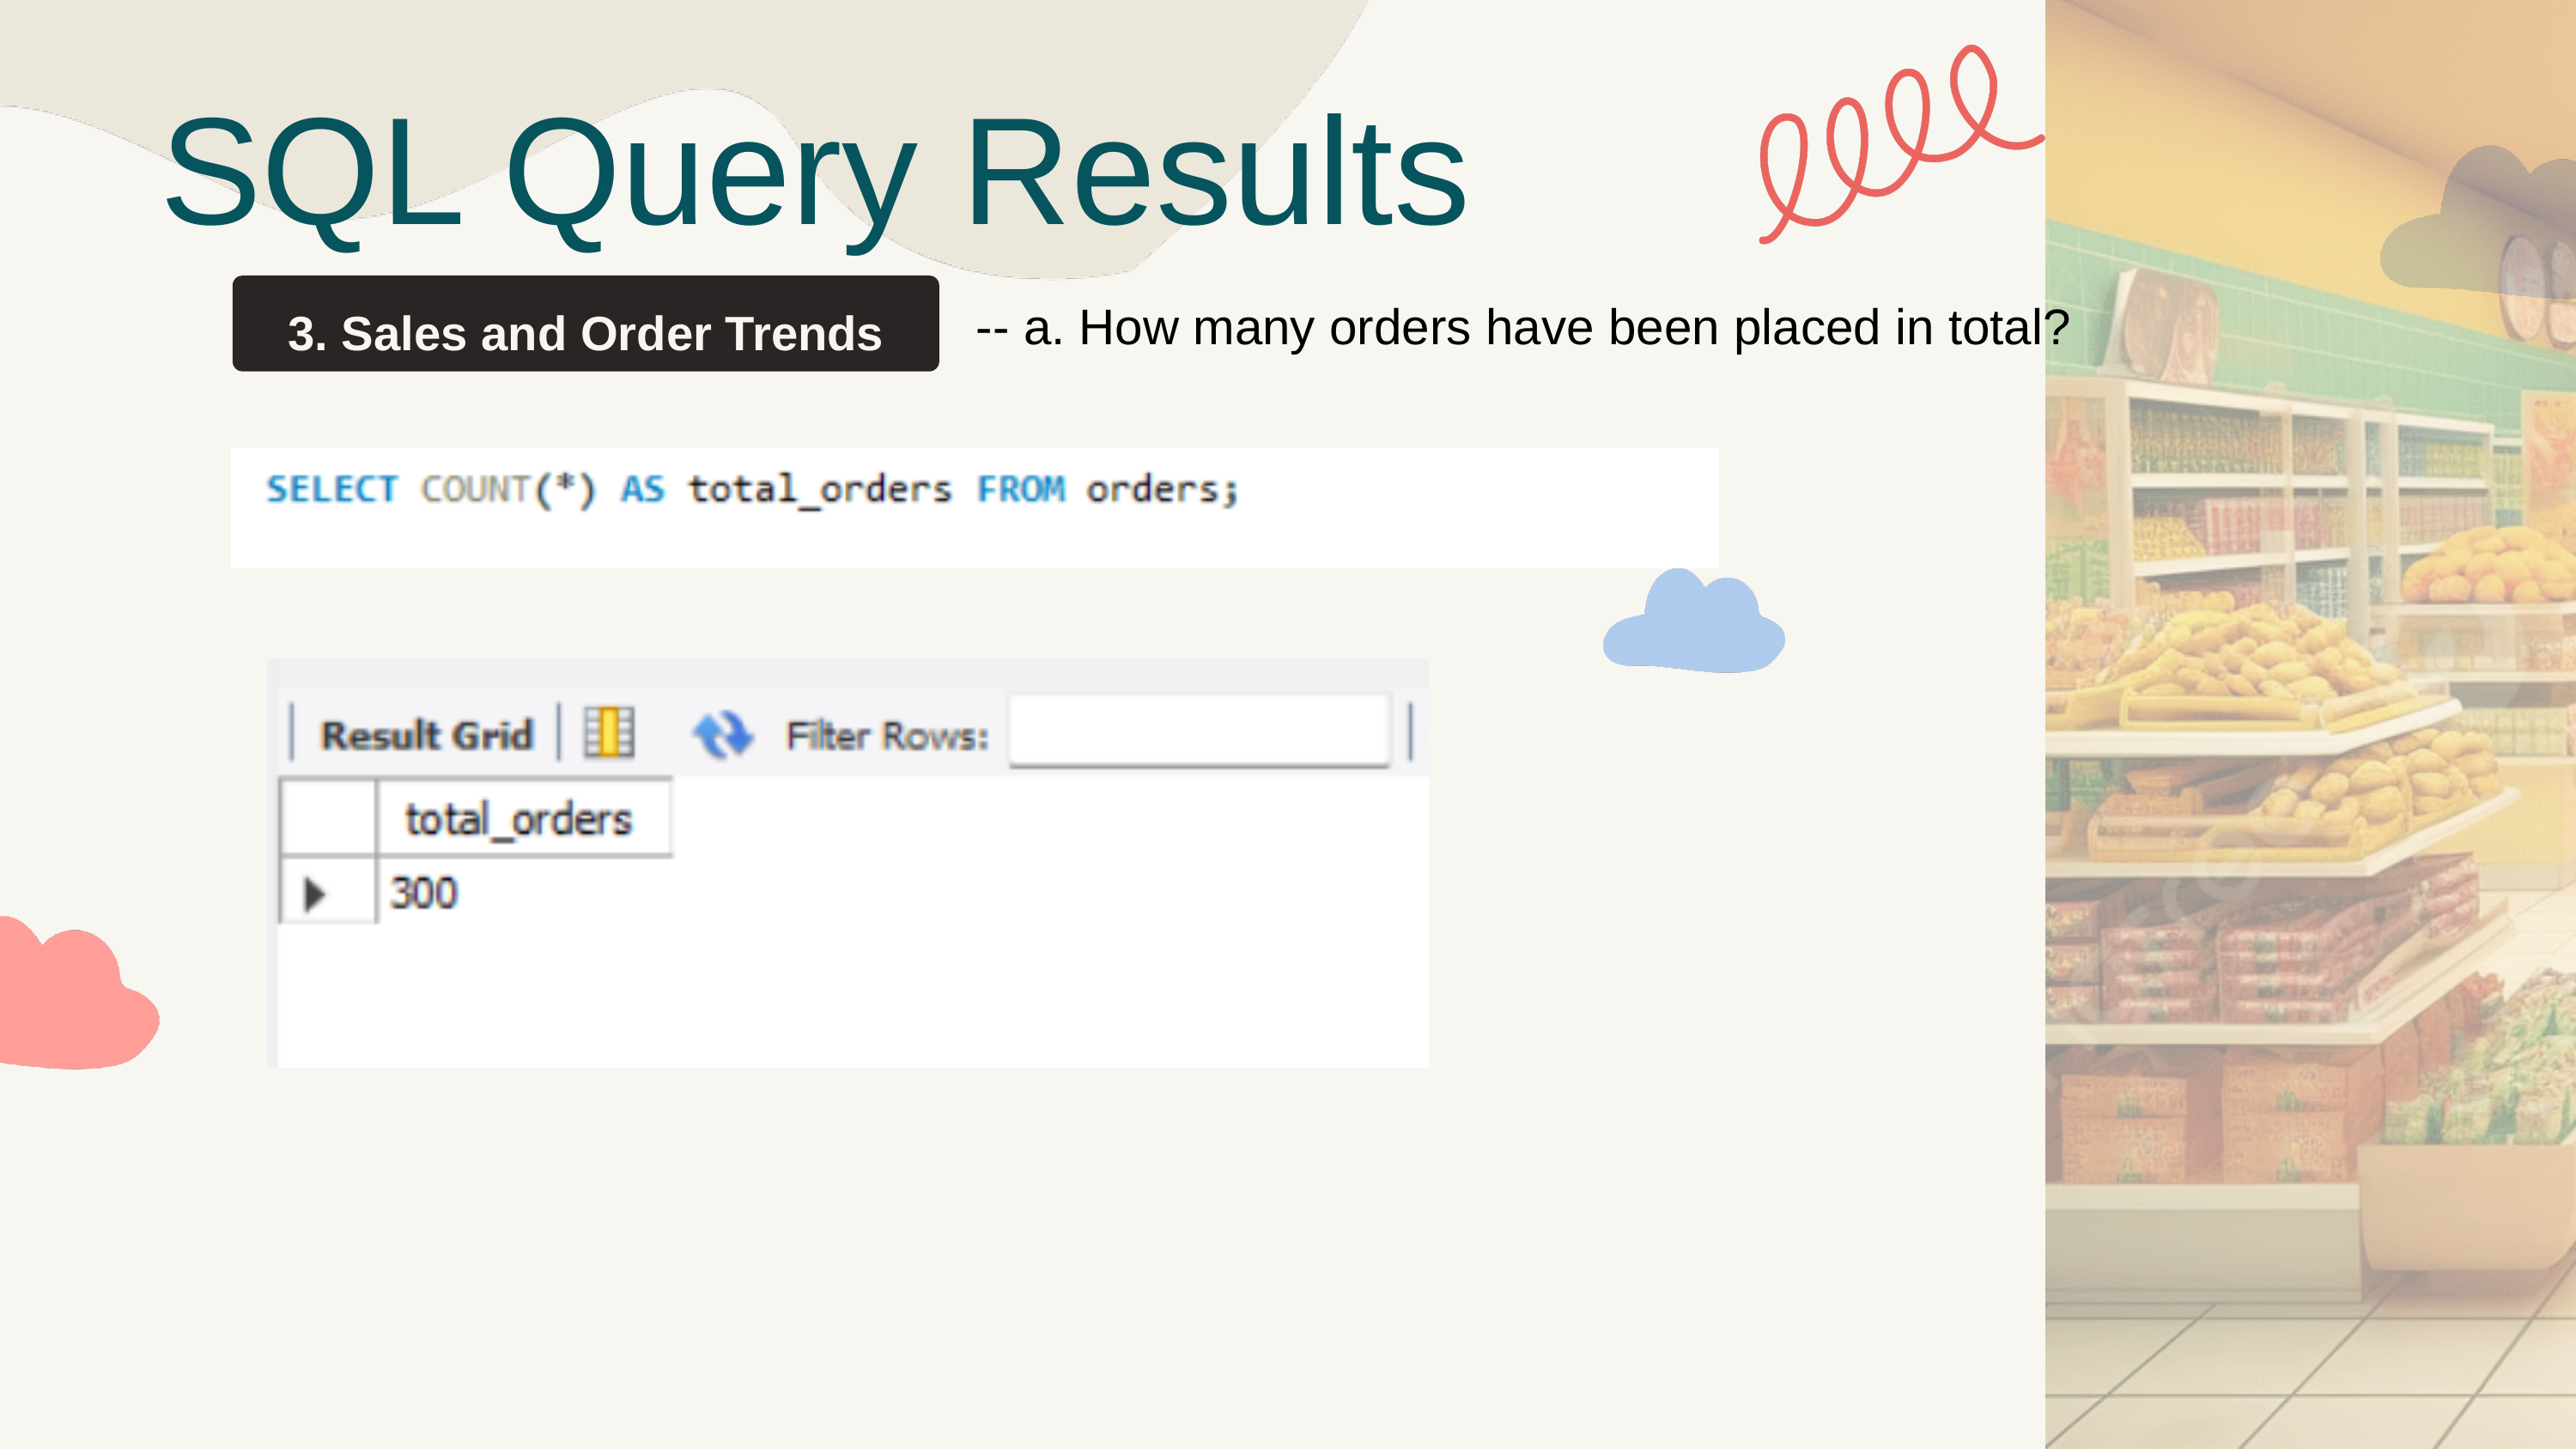

SQL Query Results

-- a. How many orders have been placed in total?
3. Sales and Order Trends